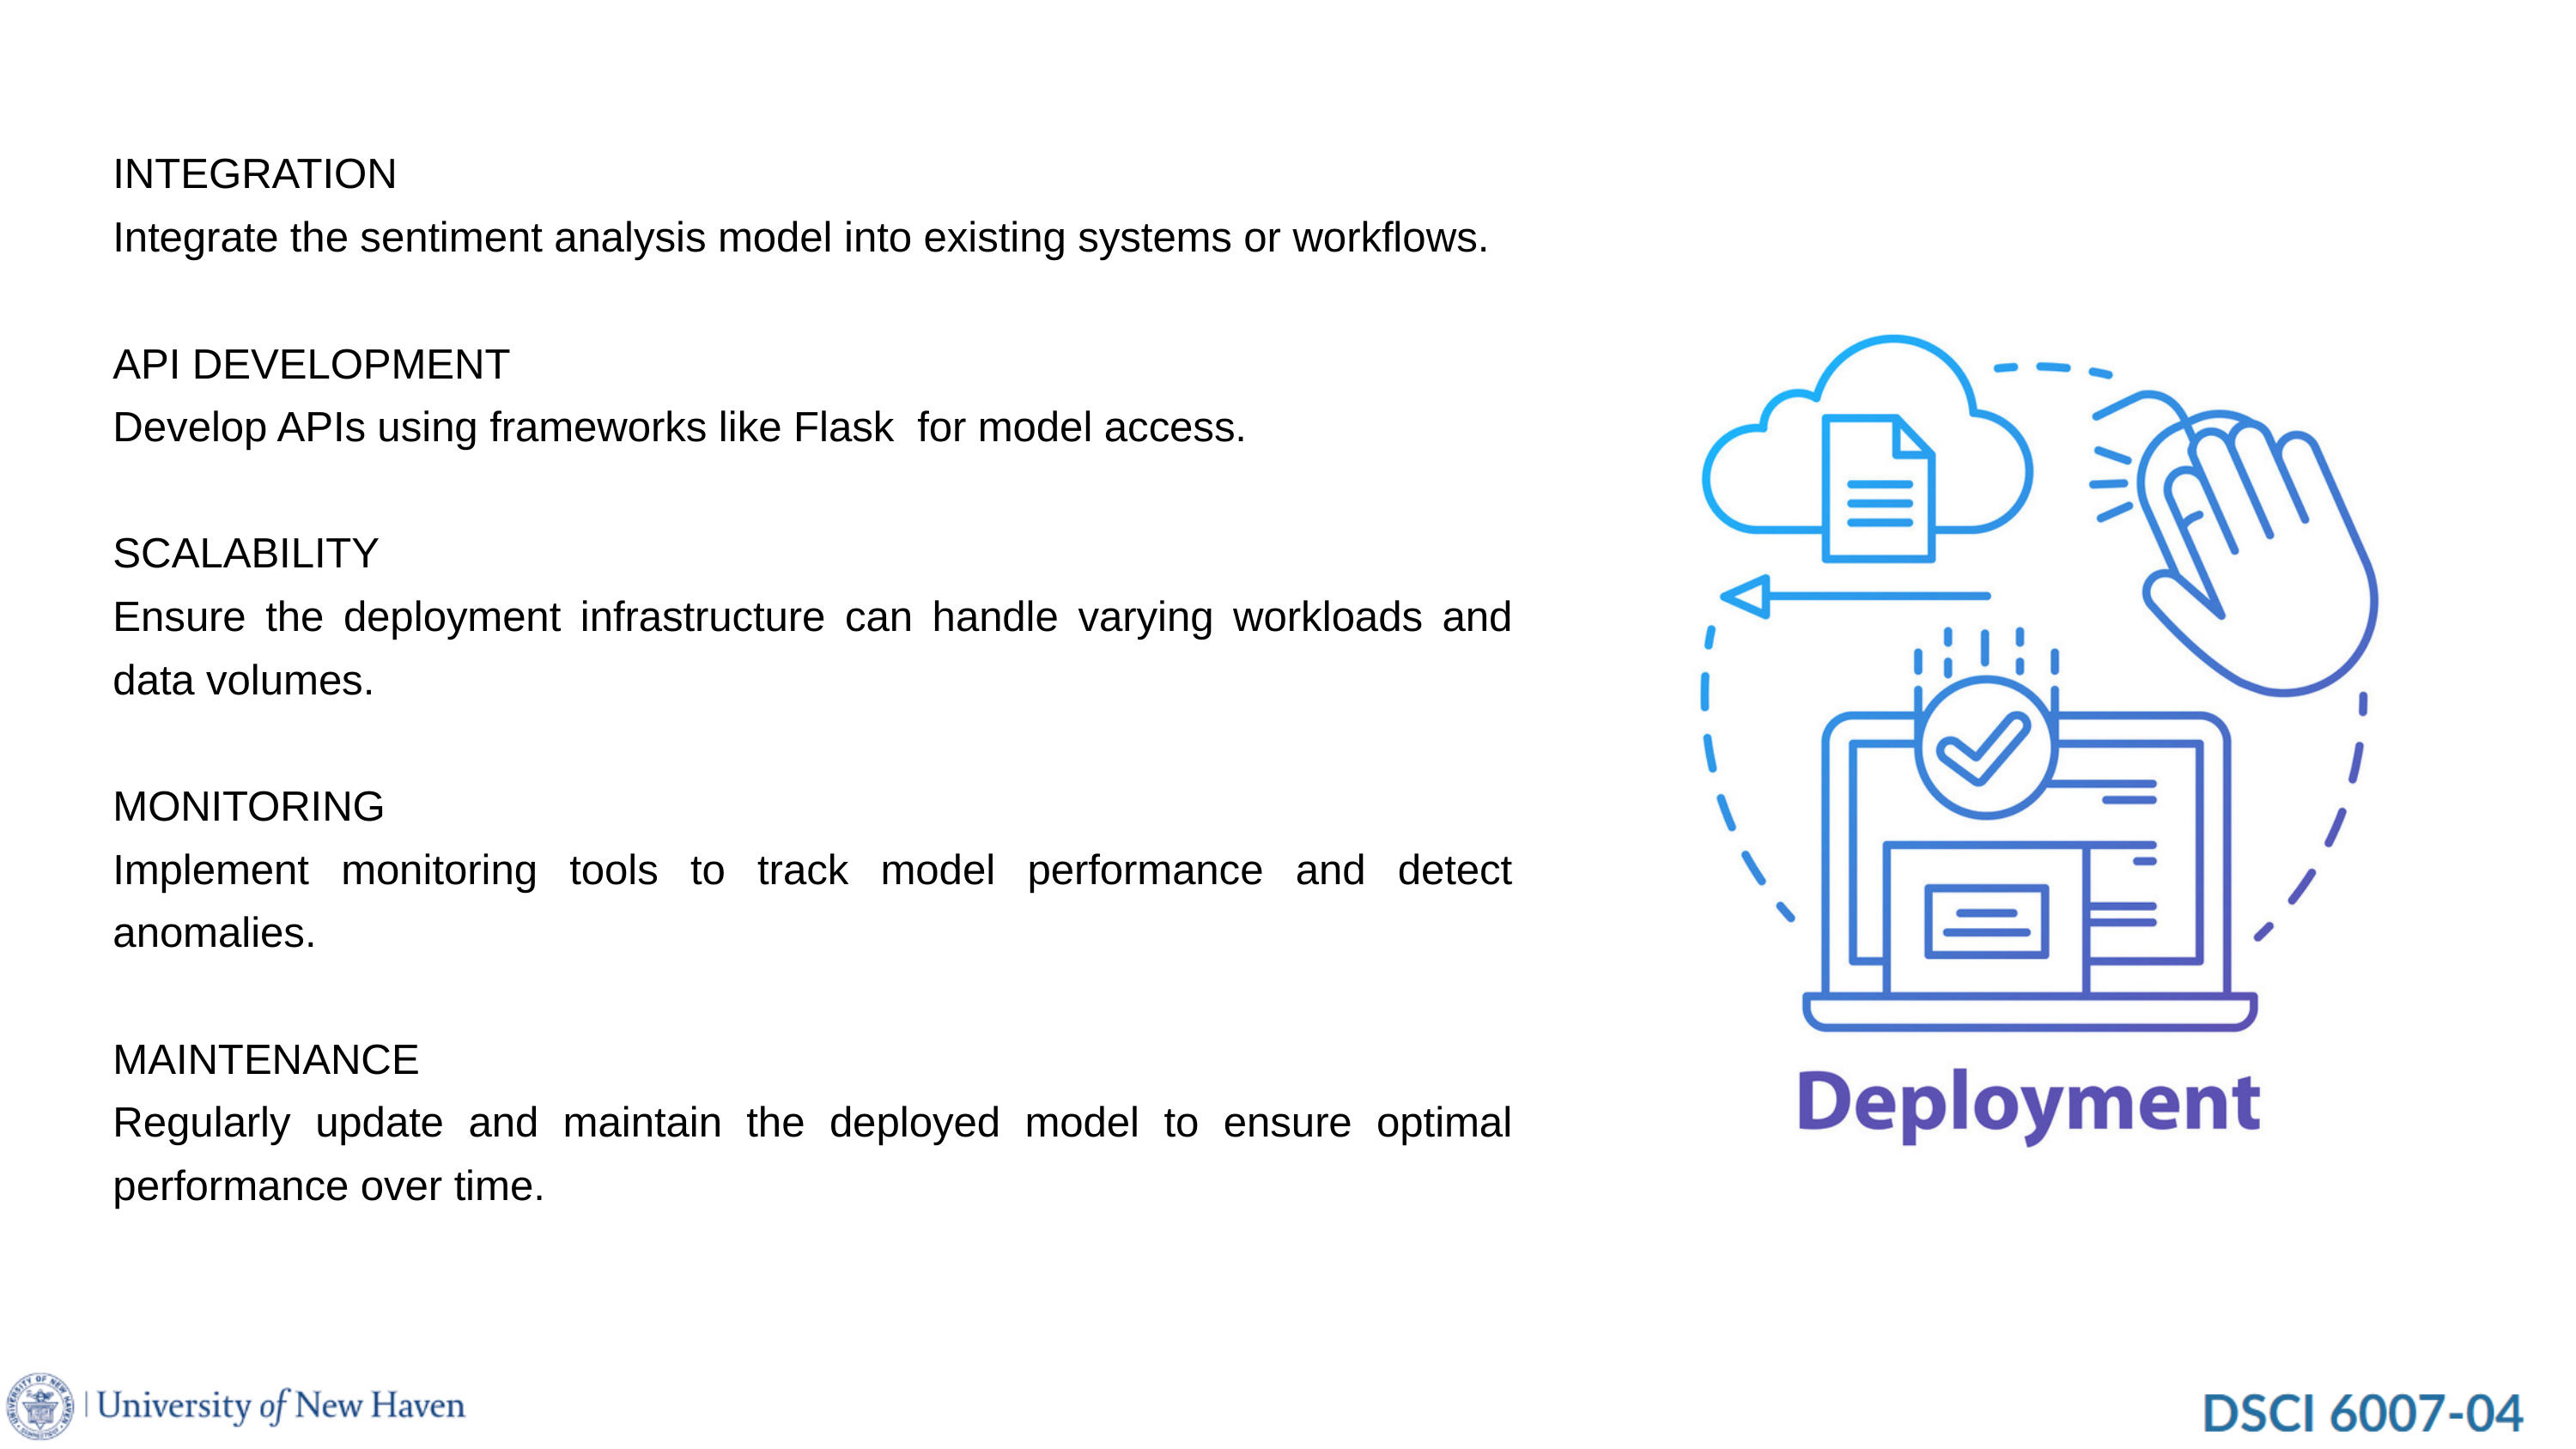

INTEGRATION
Integrate the sentiment analysis model into existing systems or workflows.

API DEVELOPMENT
Develop APIs using frameworks like Flask  for model access.

SCALABILITY
Ensure the deployment infrastructure can handle varying workloads and data volumes.

MONITORING
Implement monitoring tools to track model performance and detect anomalies.

MAINTENANCE
Regularly update and maintain the deployed model to ensure optimal performance over time.